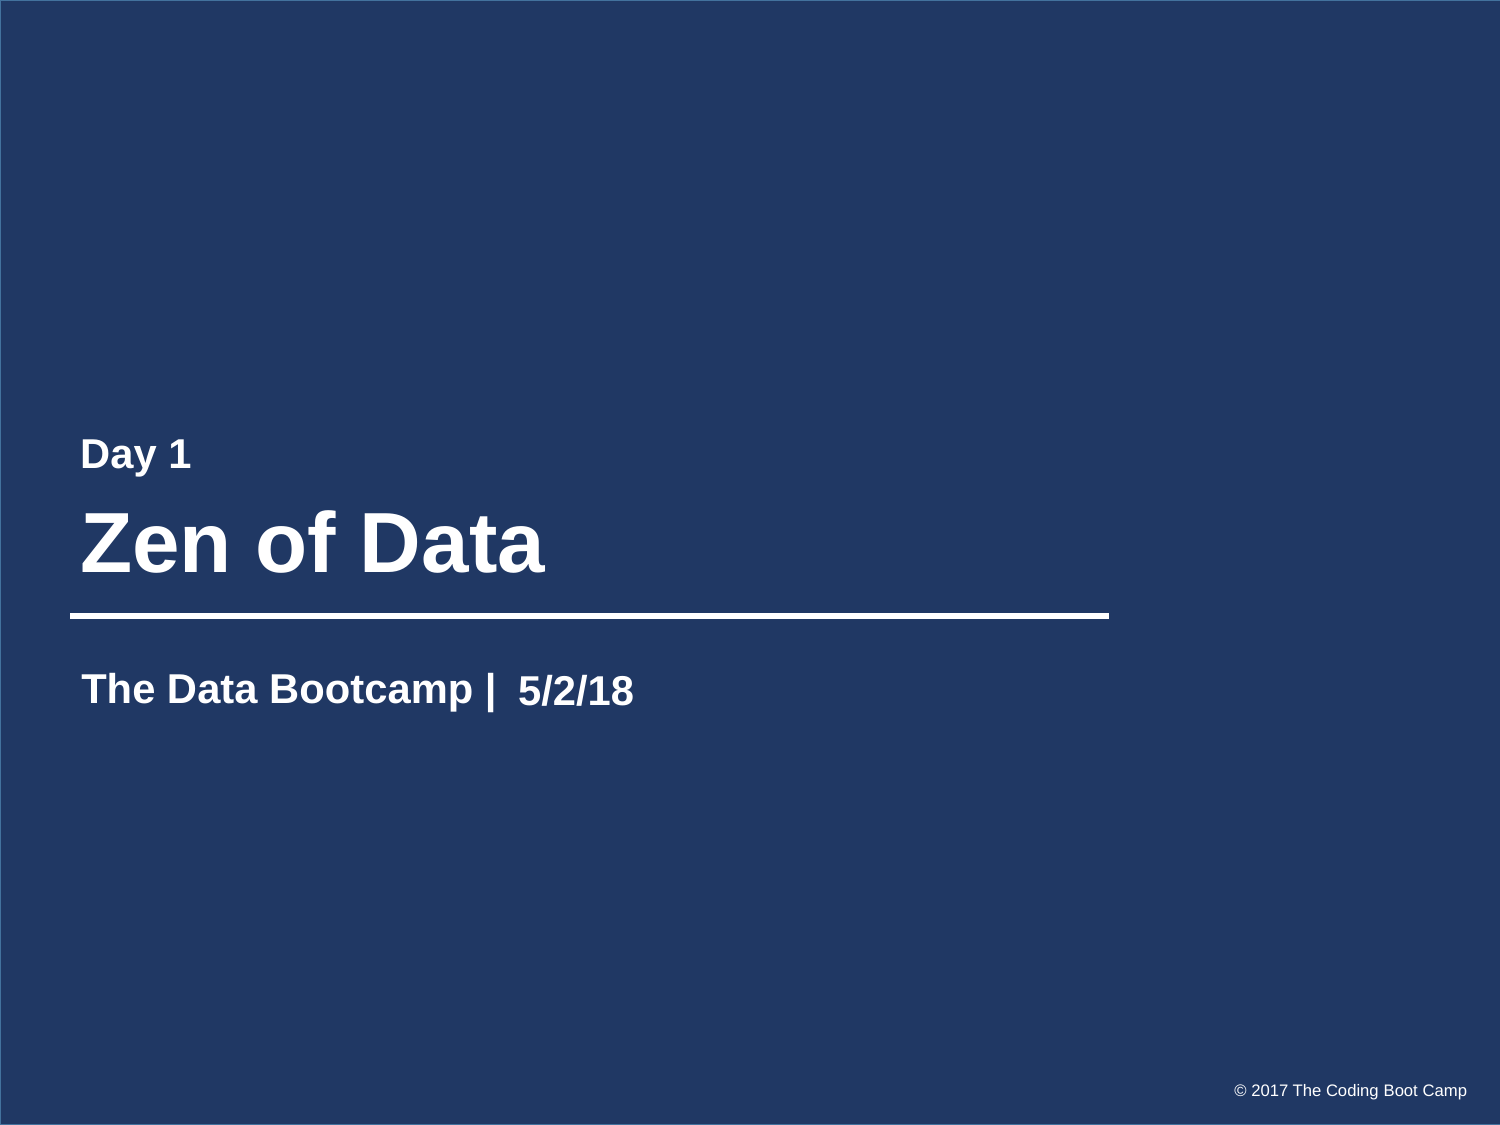

Day 1
# Zen of Data
The Data Bootcamp |
5/2/18